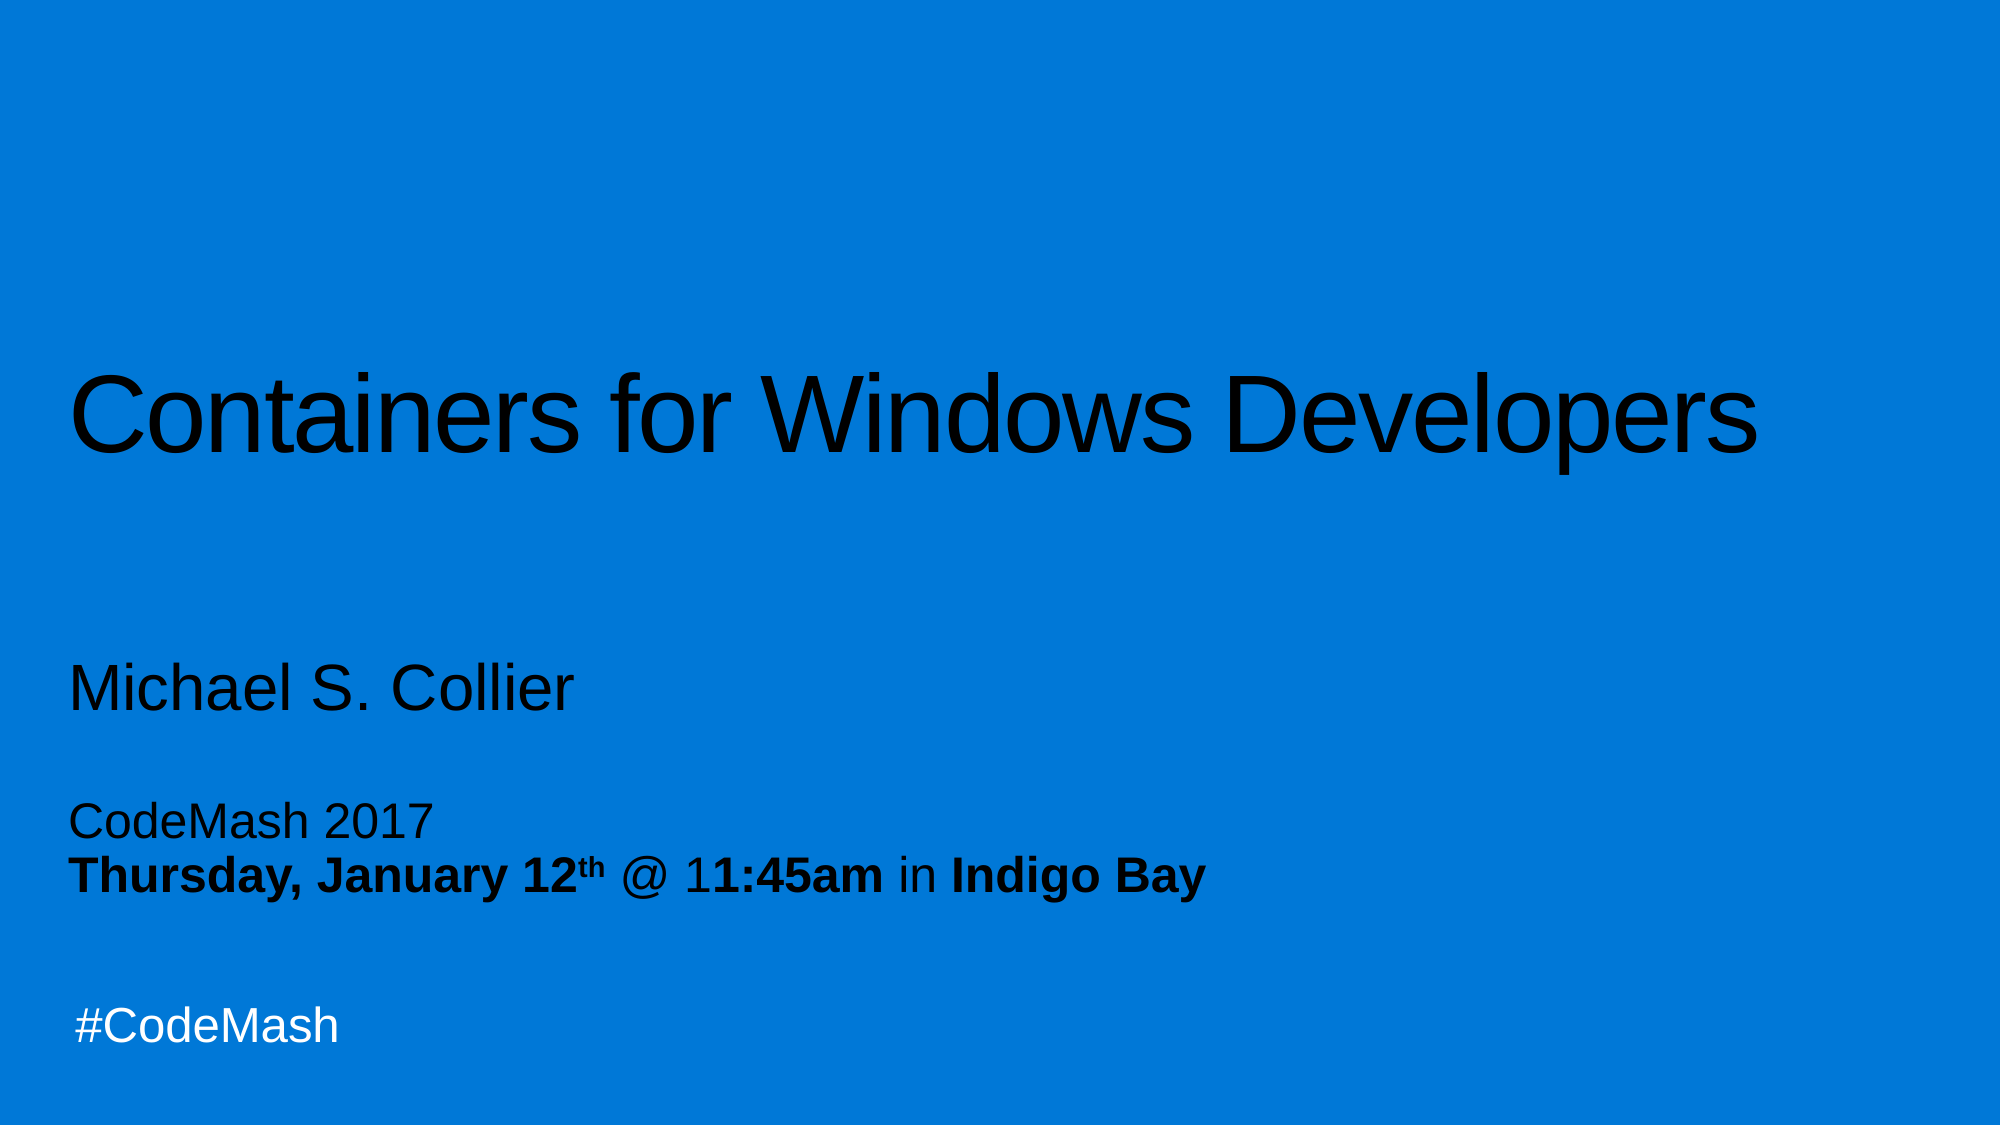

# Containers for Windows Developers
Michael S. Collier

CodeMash 2017
Thursday, January 12th @ 11:45am in Indigo Bay
#CodeMash